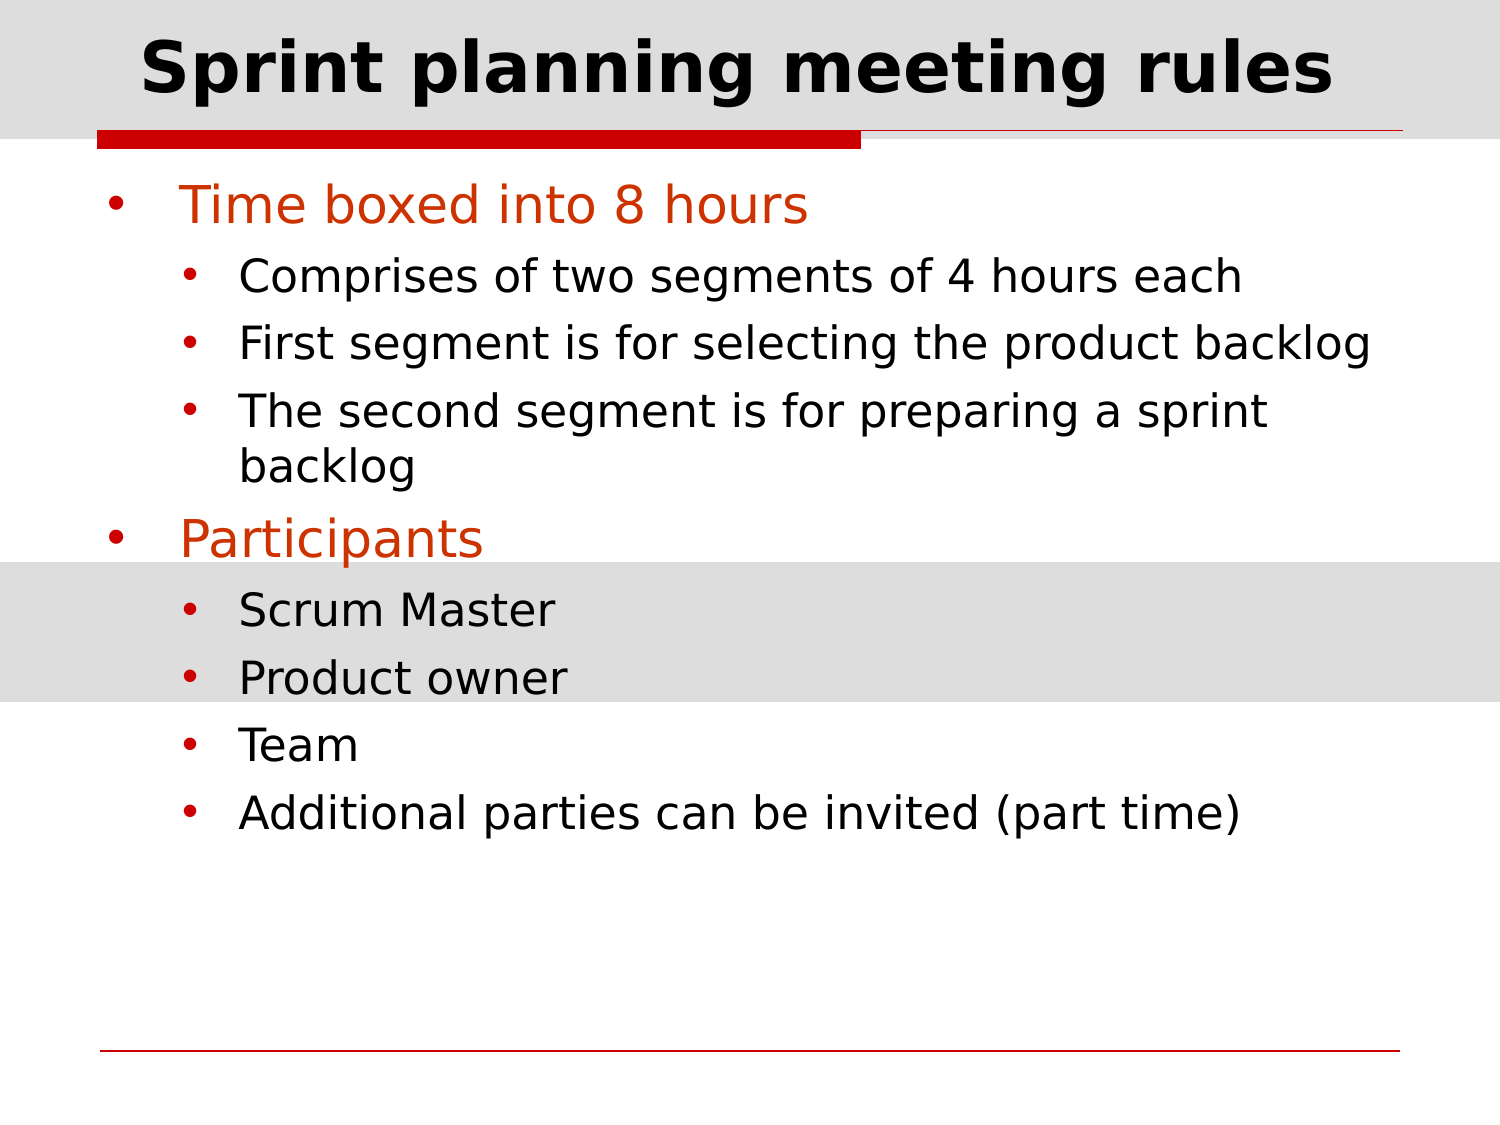

# Sprint planning meeting rules
 Time boxed into 8 hours
Comprises of two segments of 4 hours each
First segment is for selecting the product backlog
The second segment is for preparing a sprint backlog
 Participants
Scrum Master
Product owner
Team
Additional parties can be invited (part time)